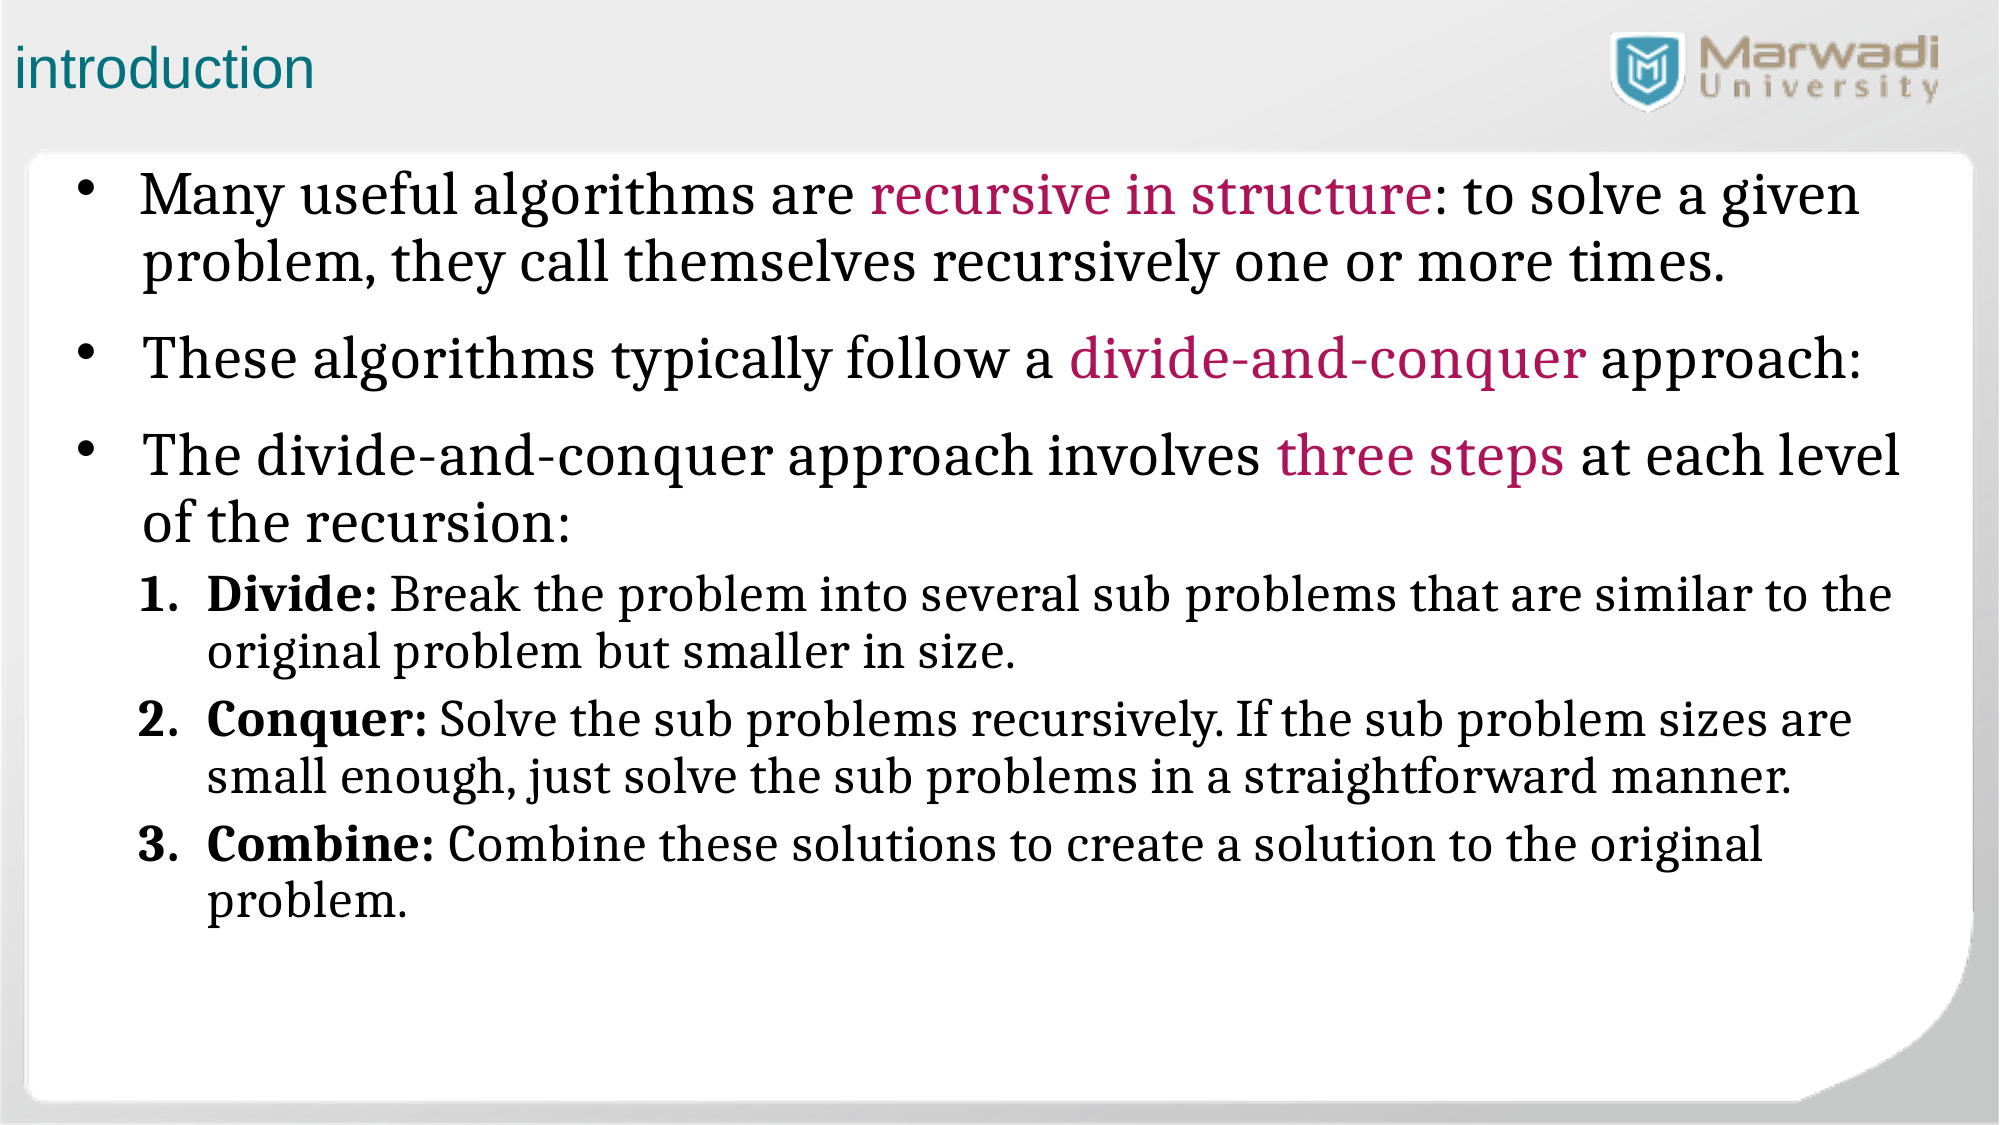

introduction
Many useful algorithms are recursive in structure: to solve a given problem, they call themselves recursively one or more times.
These algorithms typically follow a divide-and-conquer approach:
The divide-and-conquer approach involves three steps at each level of the recursion:
Divide: Break the problem into several sub problems that are similar to the original problem but smaller in size.
Conquer: Solve the sub problems recursively. If the sub problem sizes are small enough, just solve the sub problems in a straightforward manner.
Combine: Combine these solutions to create a solution to the original problem.